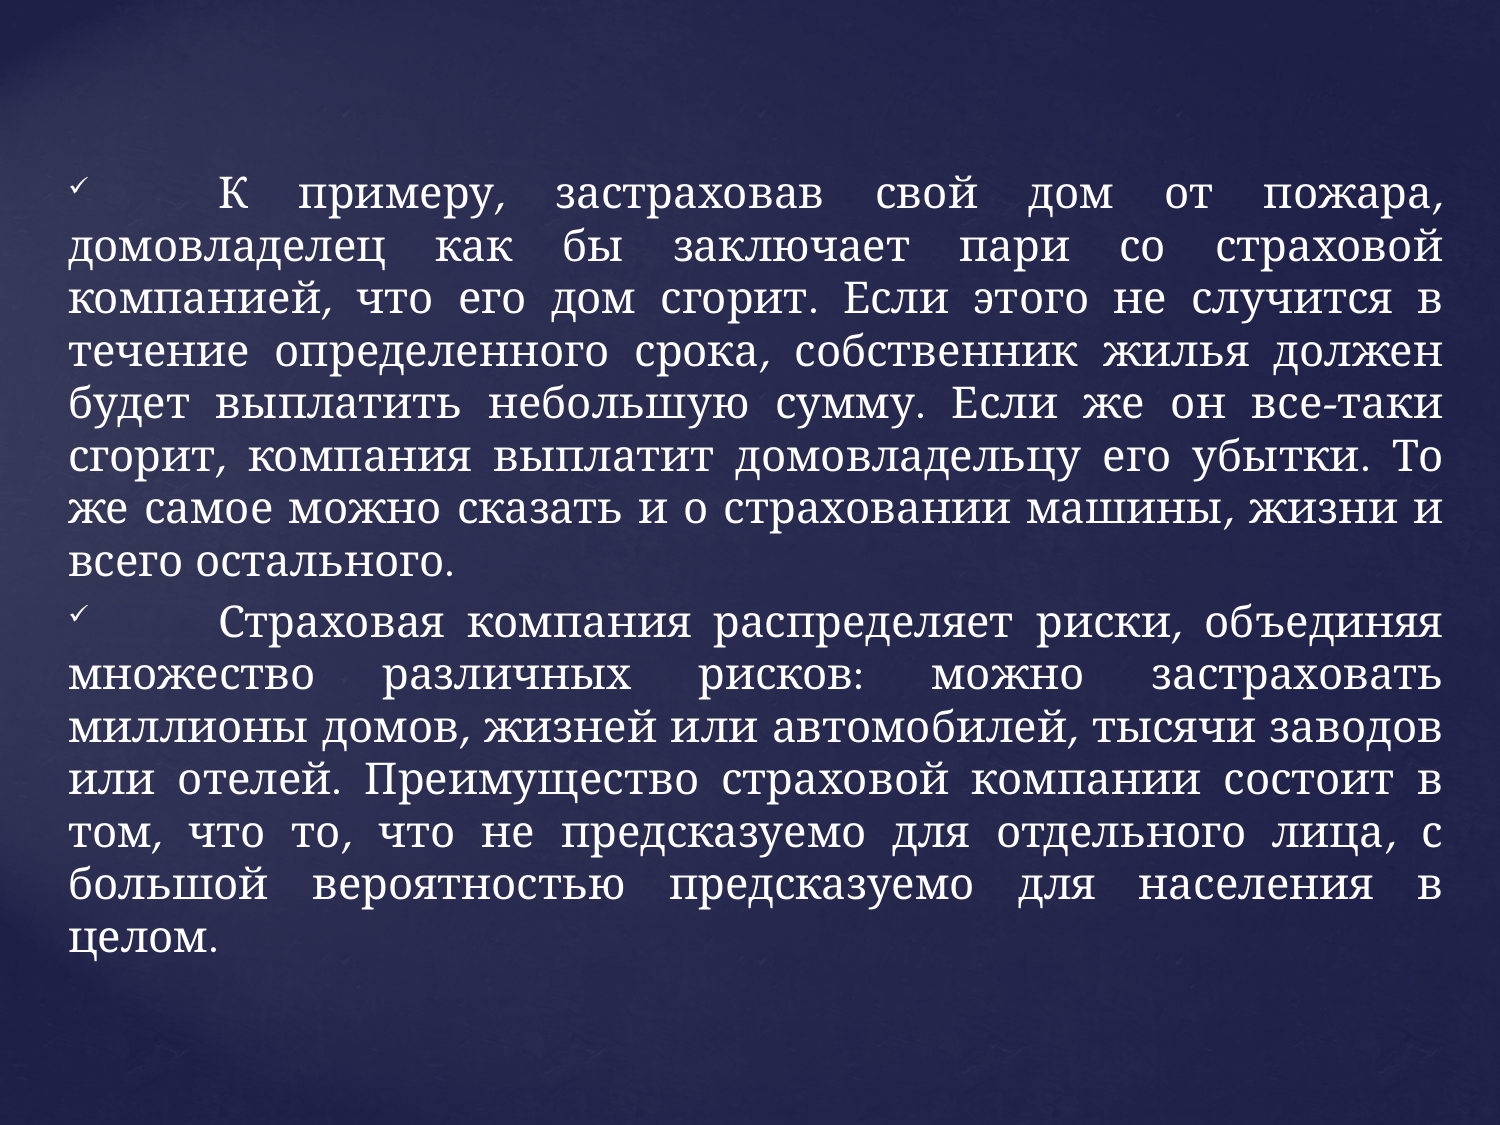

К примеру, застраховав свой дом от пожара, домовладелец как бы заключает пари со страховой компанией, что его дом сгорит. Если этого не случится в течение определенного срока, собственник жилья должен будет выплатить небольшую сумму. Если же он все-таки сгорит, компания выплатит домовладельцу его убытки. То же самое можно сказать и о страховании машины, жизни и всего остального.
	Страховая компания распределяет риски, объединяя множество различных рисков: можно застраховать миллионы домов, жизней или автомобилей, тысячи заводов или отелей. Преимущество страховой компании состоит в том, что то, что не предсказуемо для отдельного лица, с большой вероятностью предсказуемо для населения в целом.